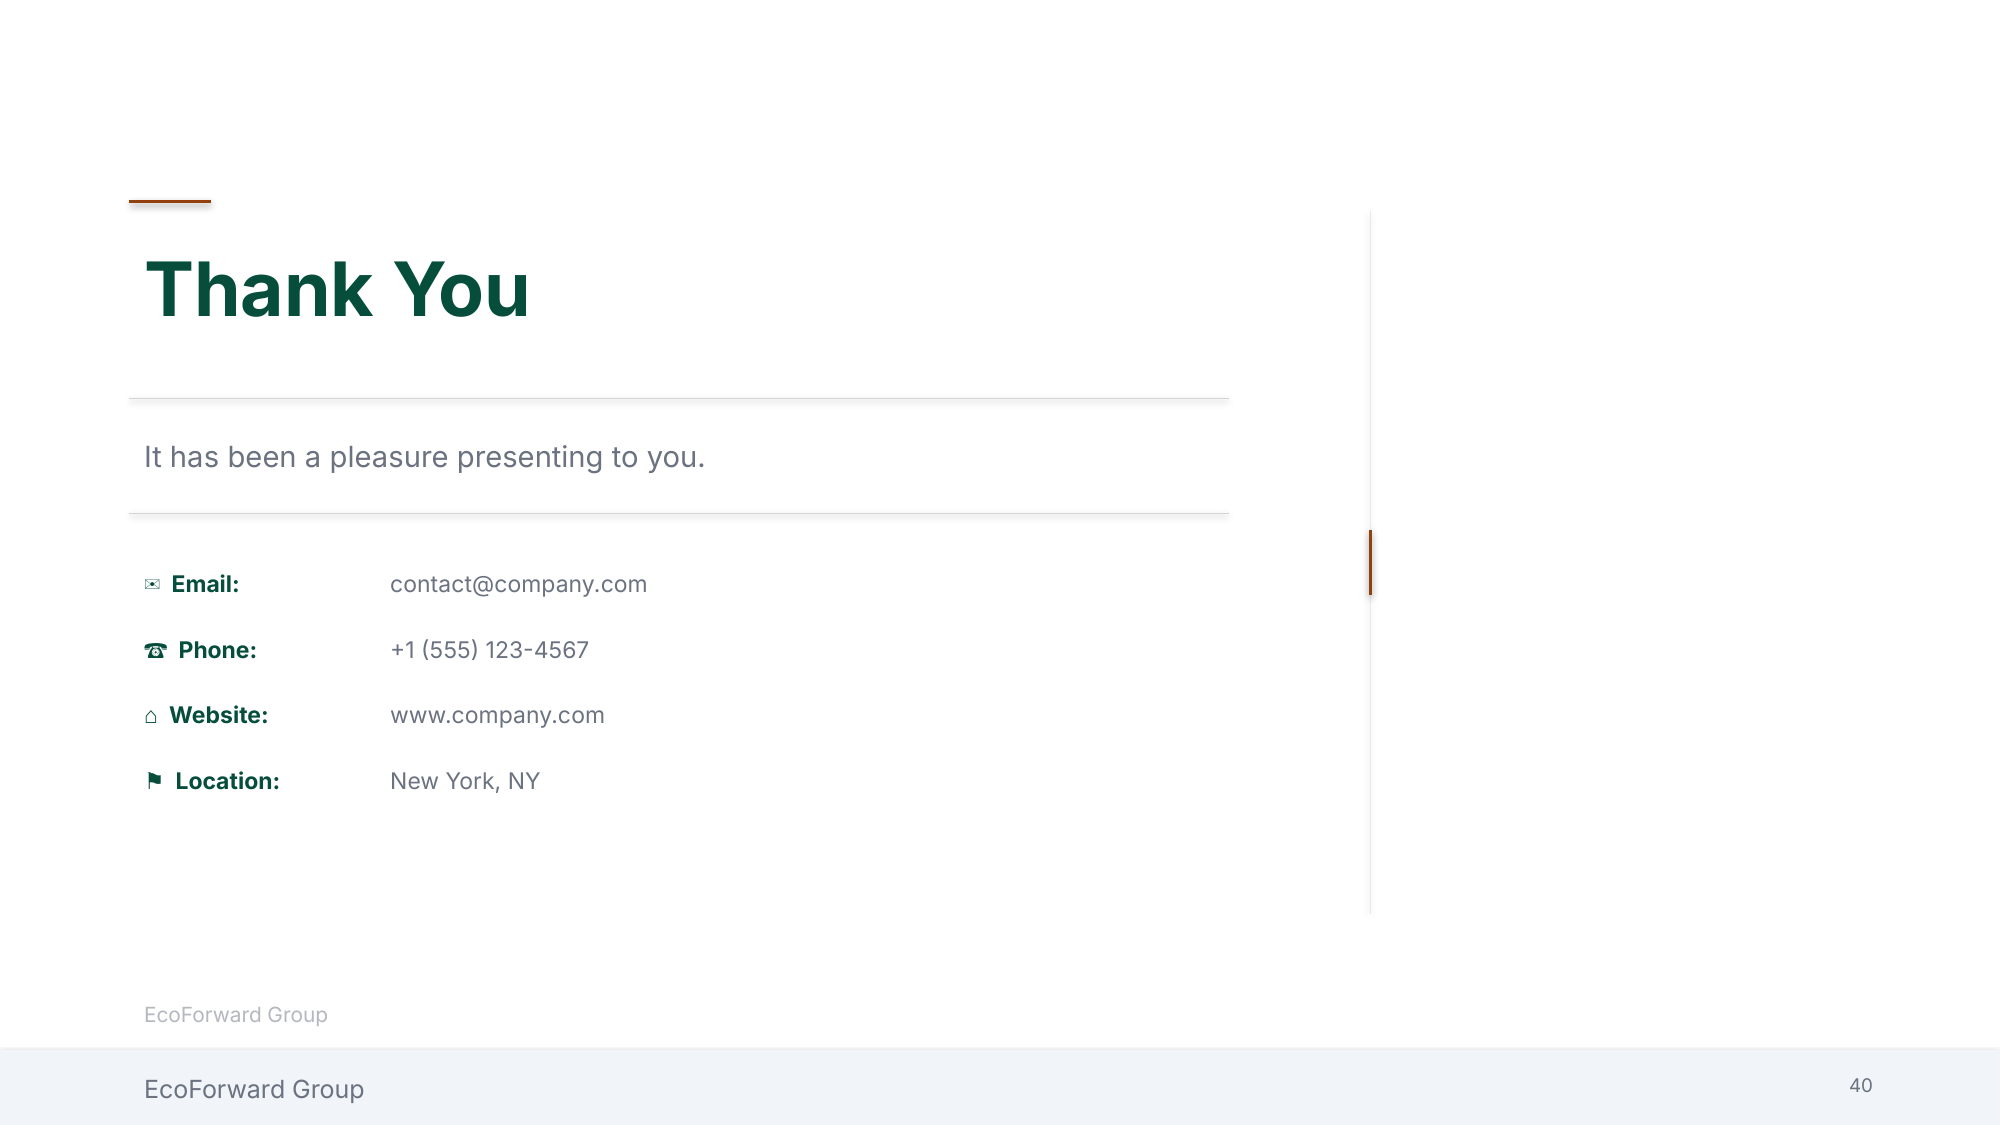

Thank You
It has been a pleasure presenting to you.
✉  Email:
contact@company.com
☎  Phone:
+1 (555) 123-4567
⌂  Website:
www.company.com
⚑  Location:
New York, NY
EcoForward Group

EcoForward Group
40